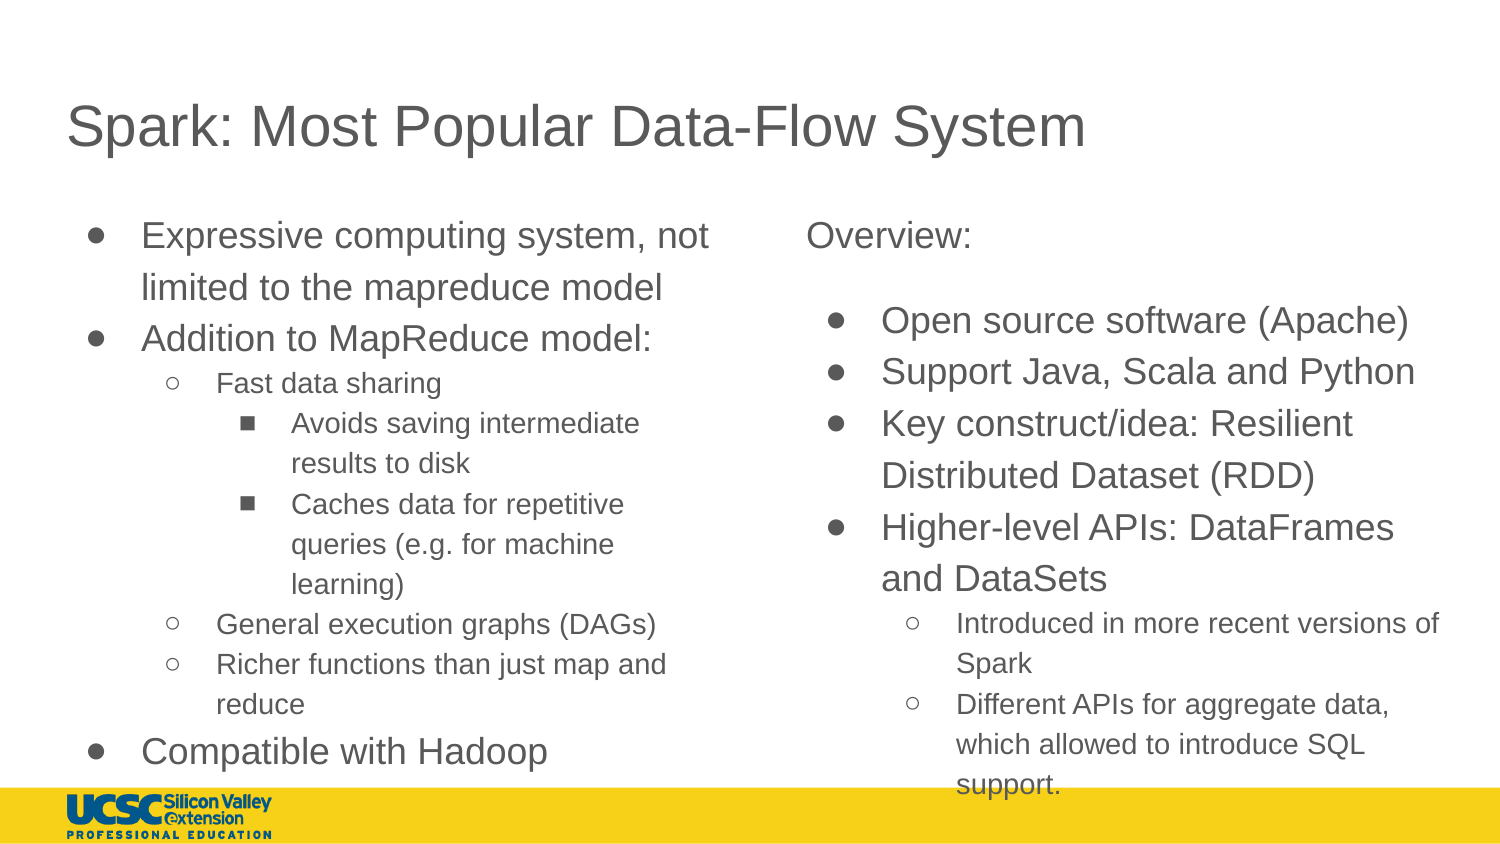

# Spark: Most Popular Data-Flow System
Expressive computing system, not limited to the mapreduce model
Addition to MapReduce model:
Fast data sharing
Avoids saving intermediate results to disk
Caches data for repetitive queries (e.g. for machine learning)
General execution graphs (DAGs)
Richer functions than just map and reduce
Compatible with Hadoop

Overview:
Open source software (Apache)
Support Java, Scala and Python
Key construct/idea: Resilient Distributed Dataset (RDD)
Higher-level APIs: DataFrames and DataSets
Introduced in more recent versions of Spark
Different APIs for aggregate data, which allowed to introduce SQL support.